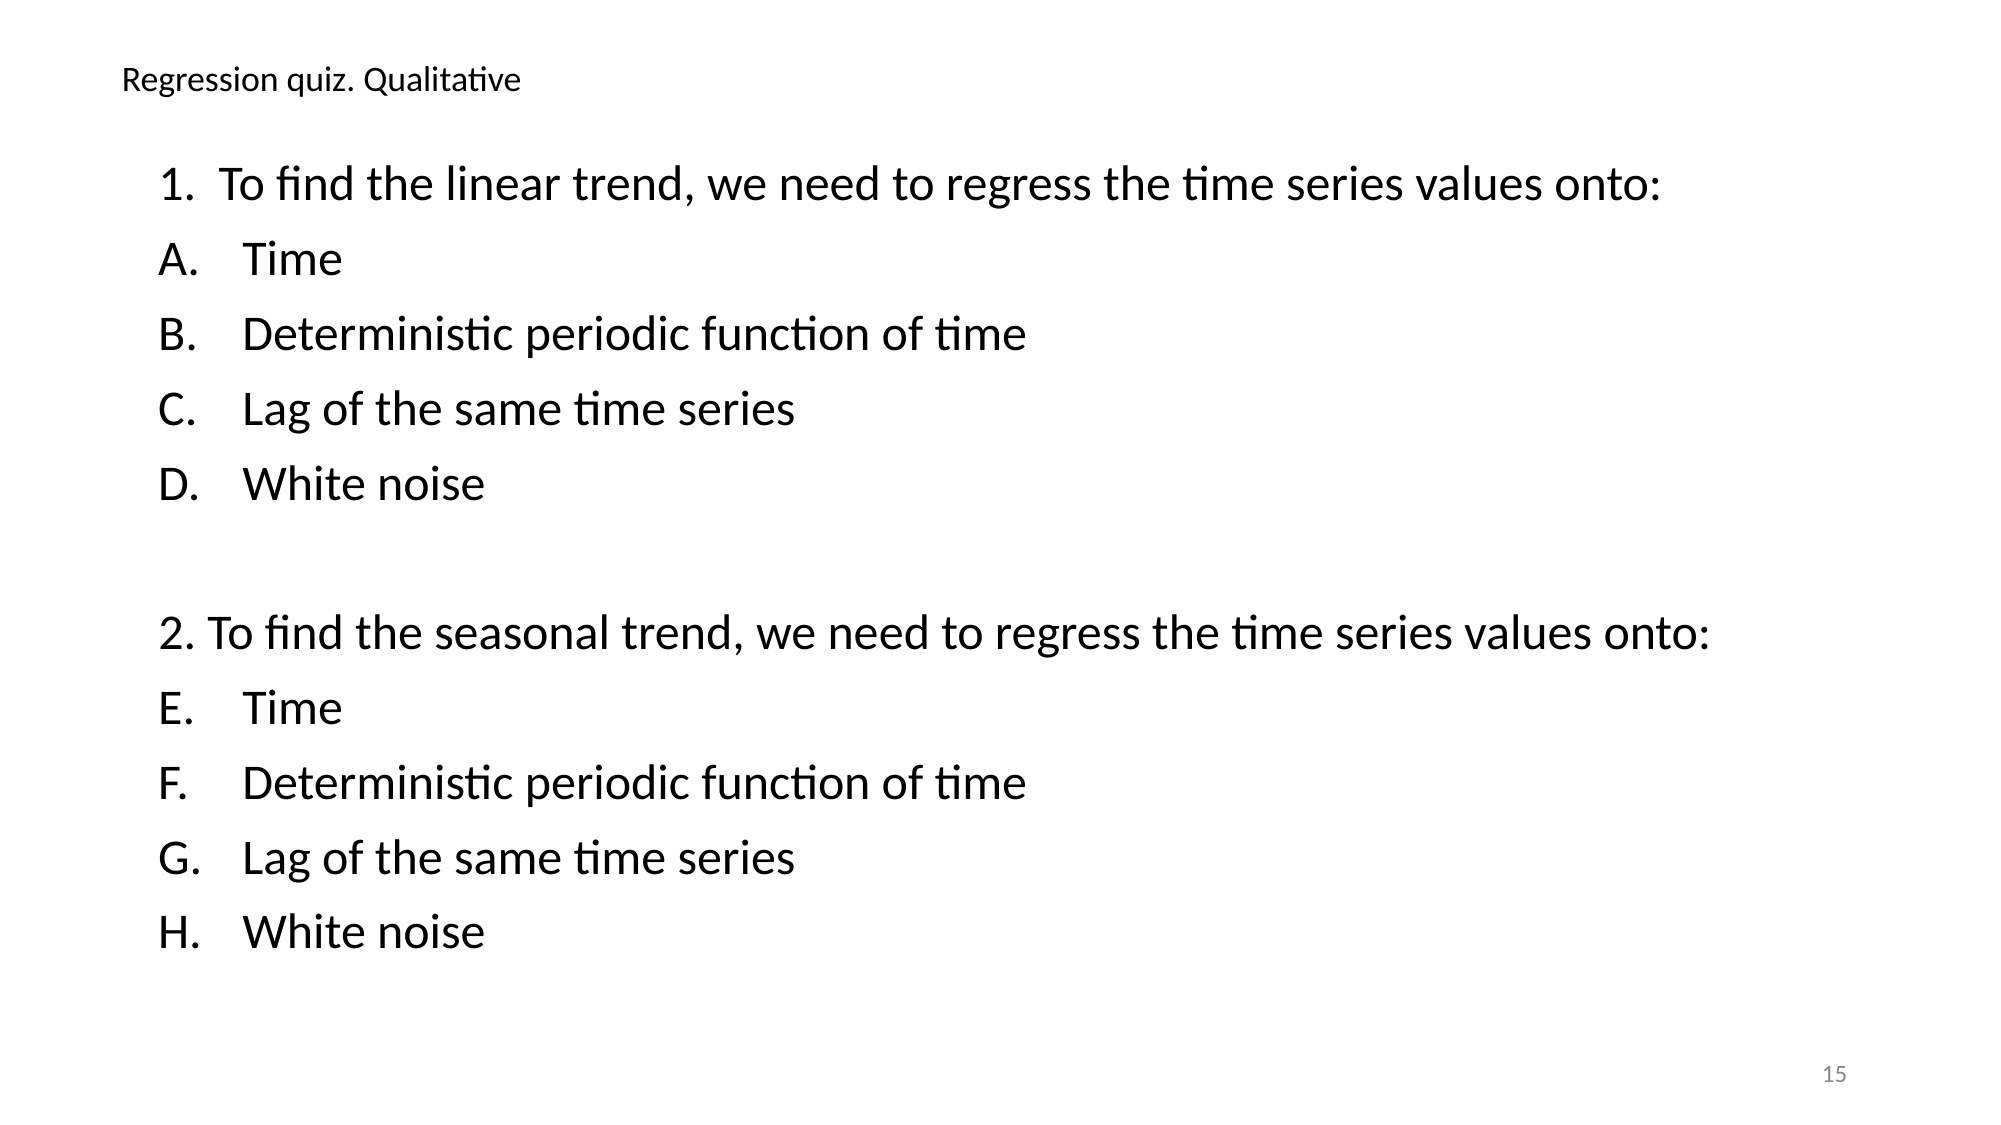

# Regression quiz. Qualitative
1.  To find the linear trend, we need to regress the time series values onto:
Time
Deterministic periodic function of time
Lag of the same time series
White noise

2. To find the seasonal trend, we need to regress the time series values onto:
Time
Deterministic periodic function of time
Lag of the same time series
White noise

15